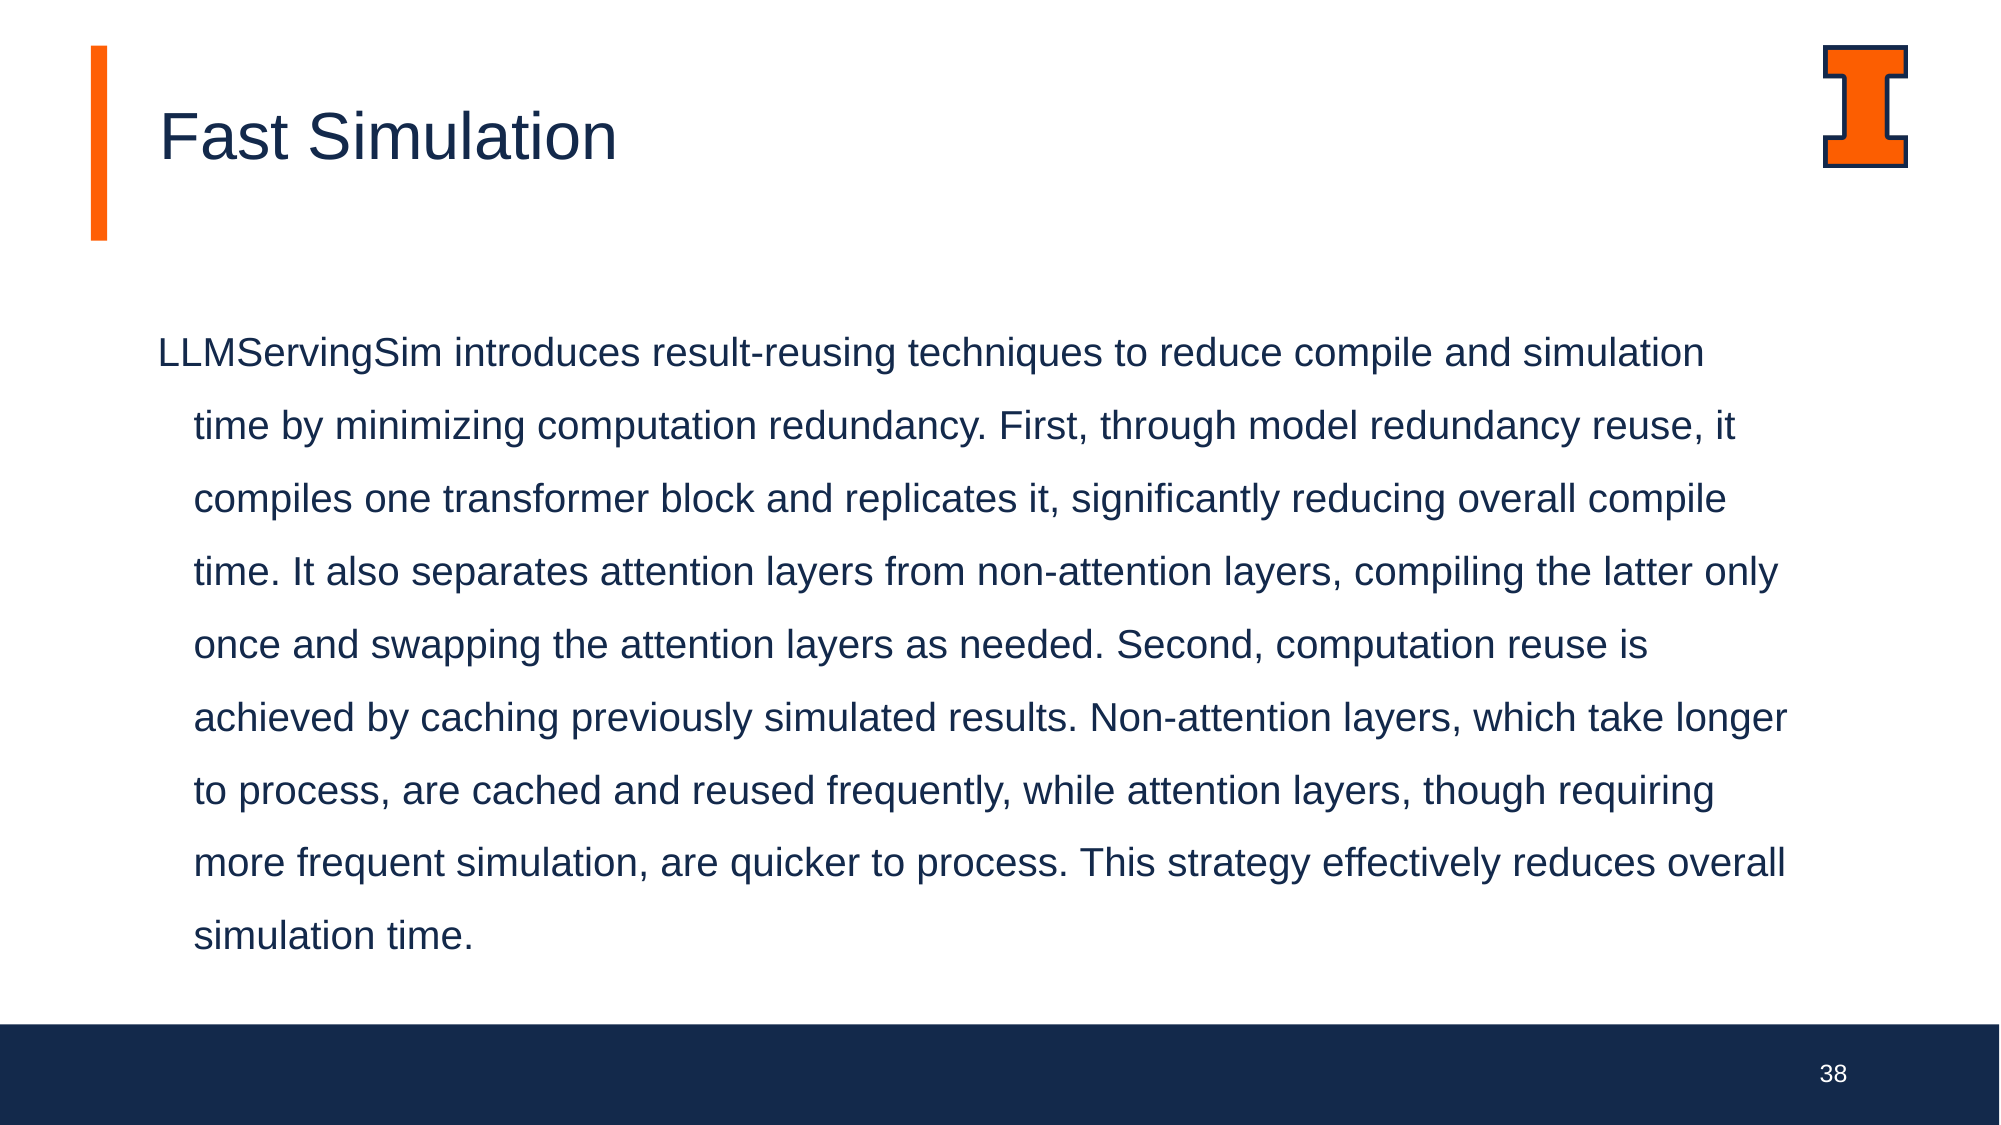

Fast Simulation
LLMServingSim introduces result-reusing techniques to reduce compile and simulation time by minimizing computation redundancy. First, through model redundancy reuse, it compiles one transformer block and replicates it, significantly reducing overall compile time. It also separates attention layers from non-attention layers, compiling the latter only once and swapping the attention layers as needed. Second, computation reuse is achieved by caching previously simulated results. Non-attention layers, which take longer to process, are cached and reused frequently, while attention layers, though requiring more frequent simulation, are quicker to process. This strategy effectively reduces overall simulation time.

38